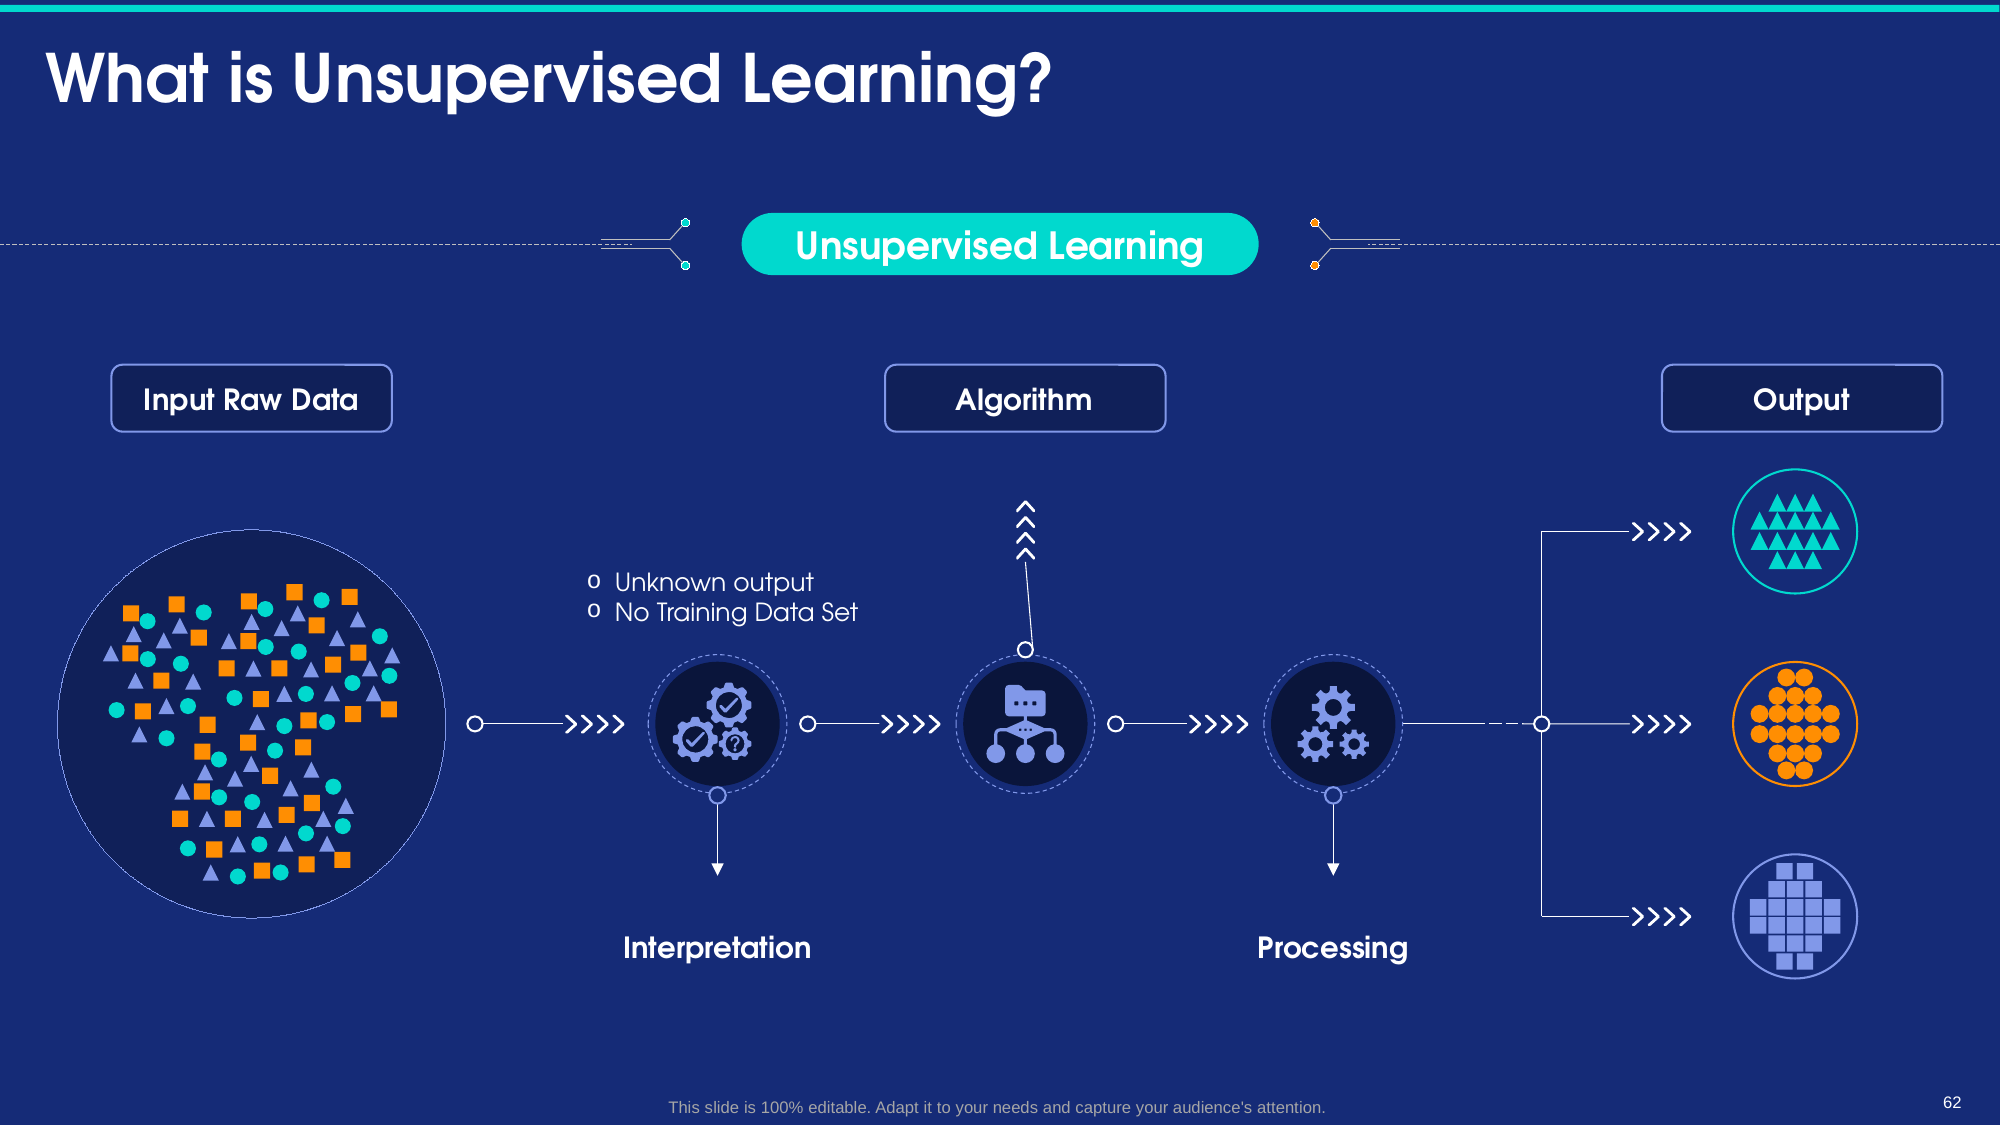

# What is Unsupervised Learning?

Unsupervised Learning

Input Raw Data

Algorithm

Output

Unknown output
No Training Data Set

Interpretation
Processing
This slide is 100% editable. Adapt it to your needs and capture your audience's attention.
62